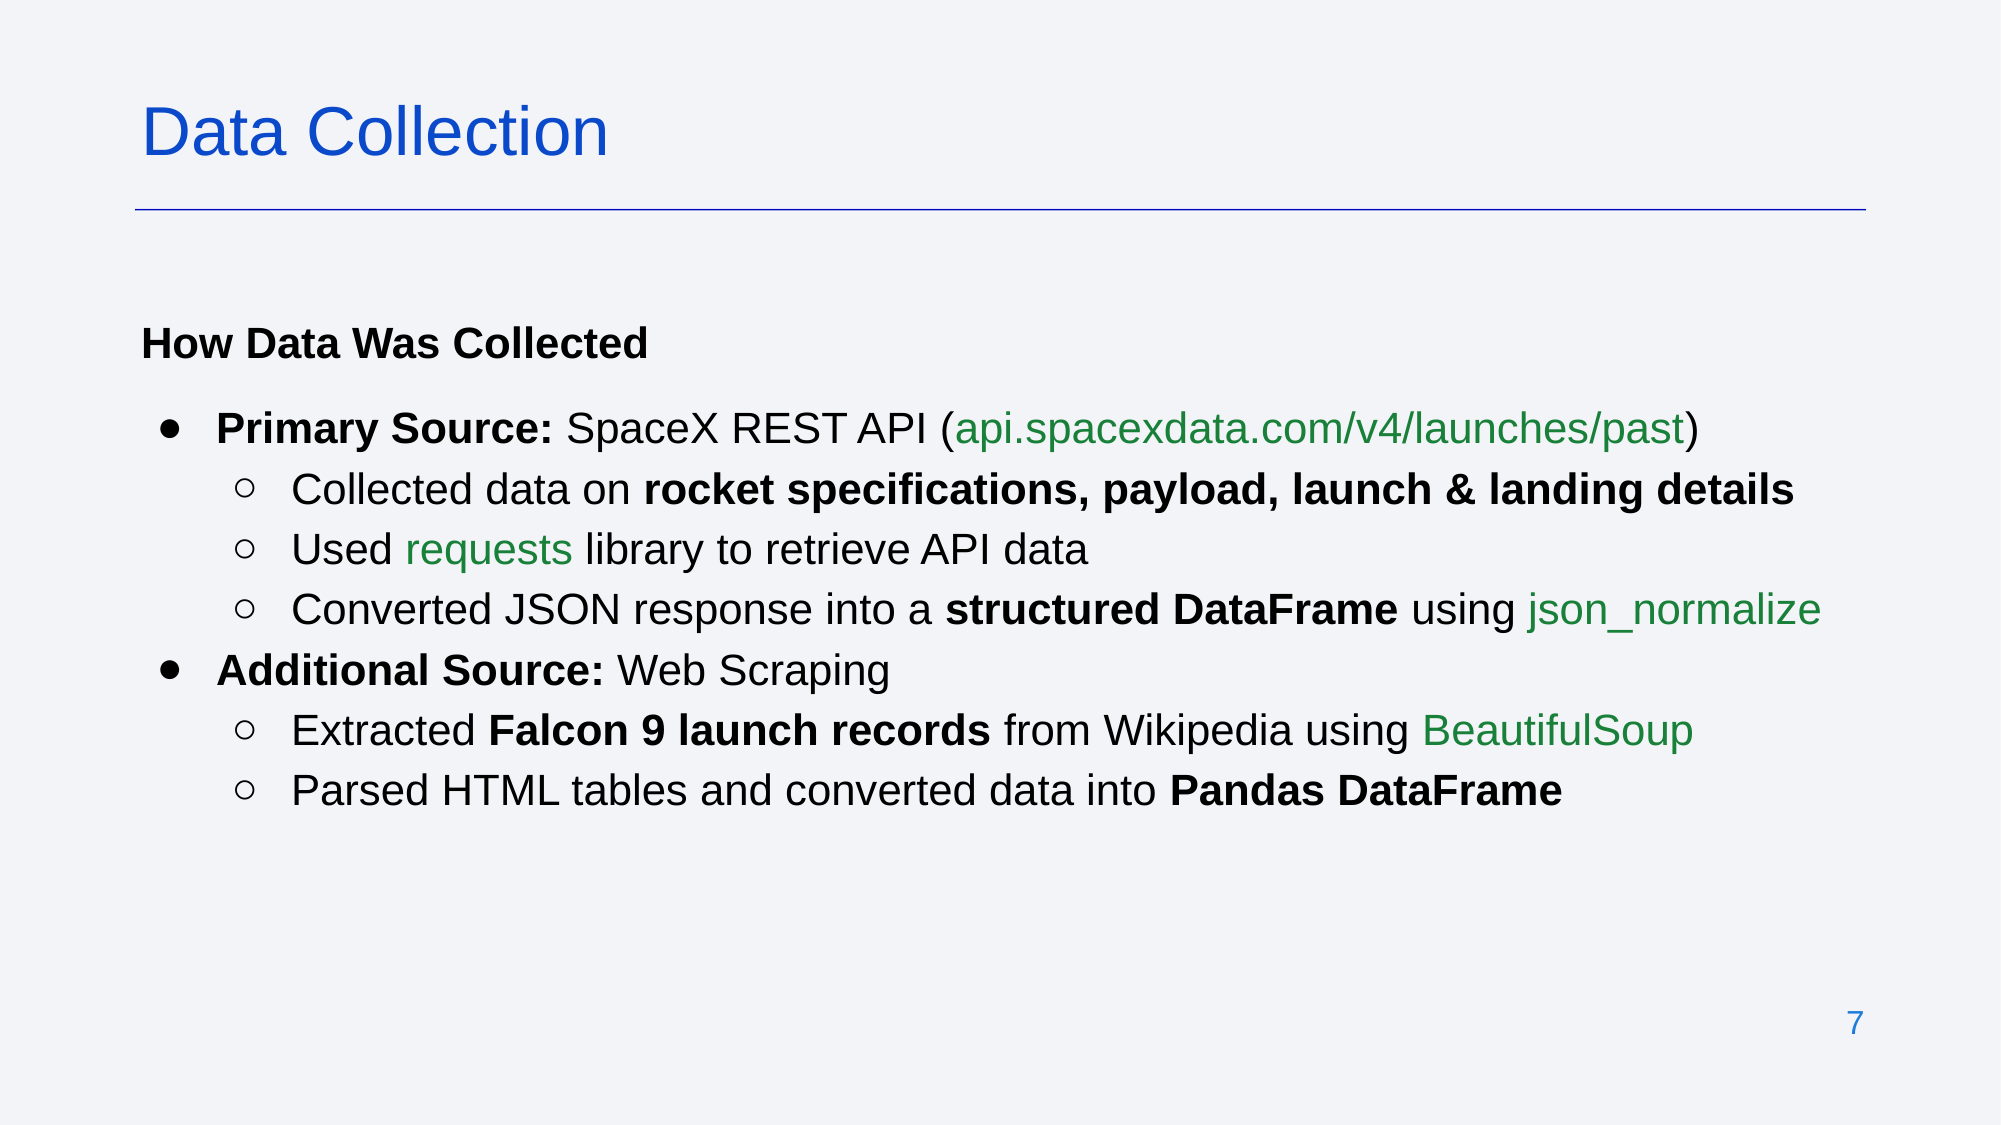

Data Collection
How Data Was Collected
Primary Source: SpaceX REST API (api.spacexdata.com/v4/launches/past)
Collected data on rocket specifications, payload, launch & landing details
Used requests library to retrieve API data
Converted JSON response into a structured DataFrame using json_normalize
Additional Source: Web Scraping
Extracted Falcon 9 launch records from Wikipedia using BeautifulSoup
Parsed HTML tables and converted data into Pandas DataFrame

7